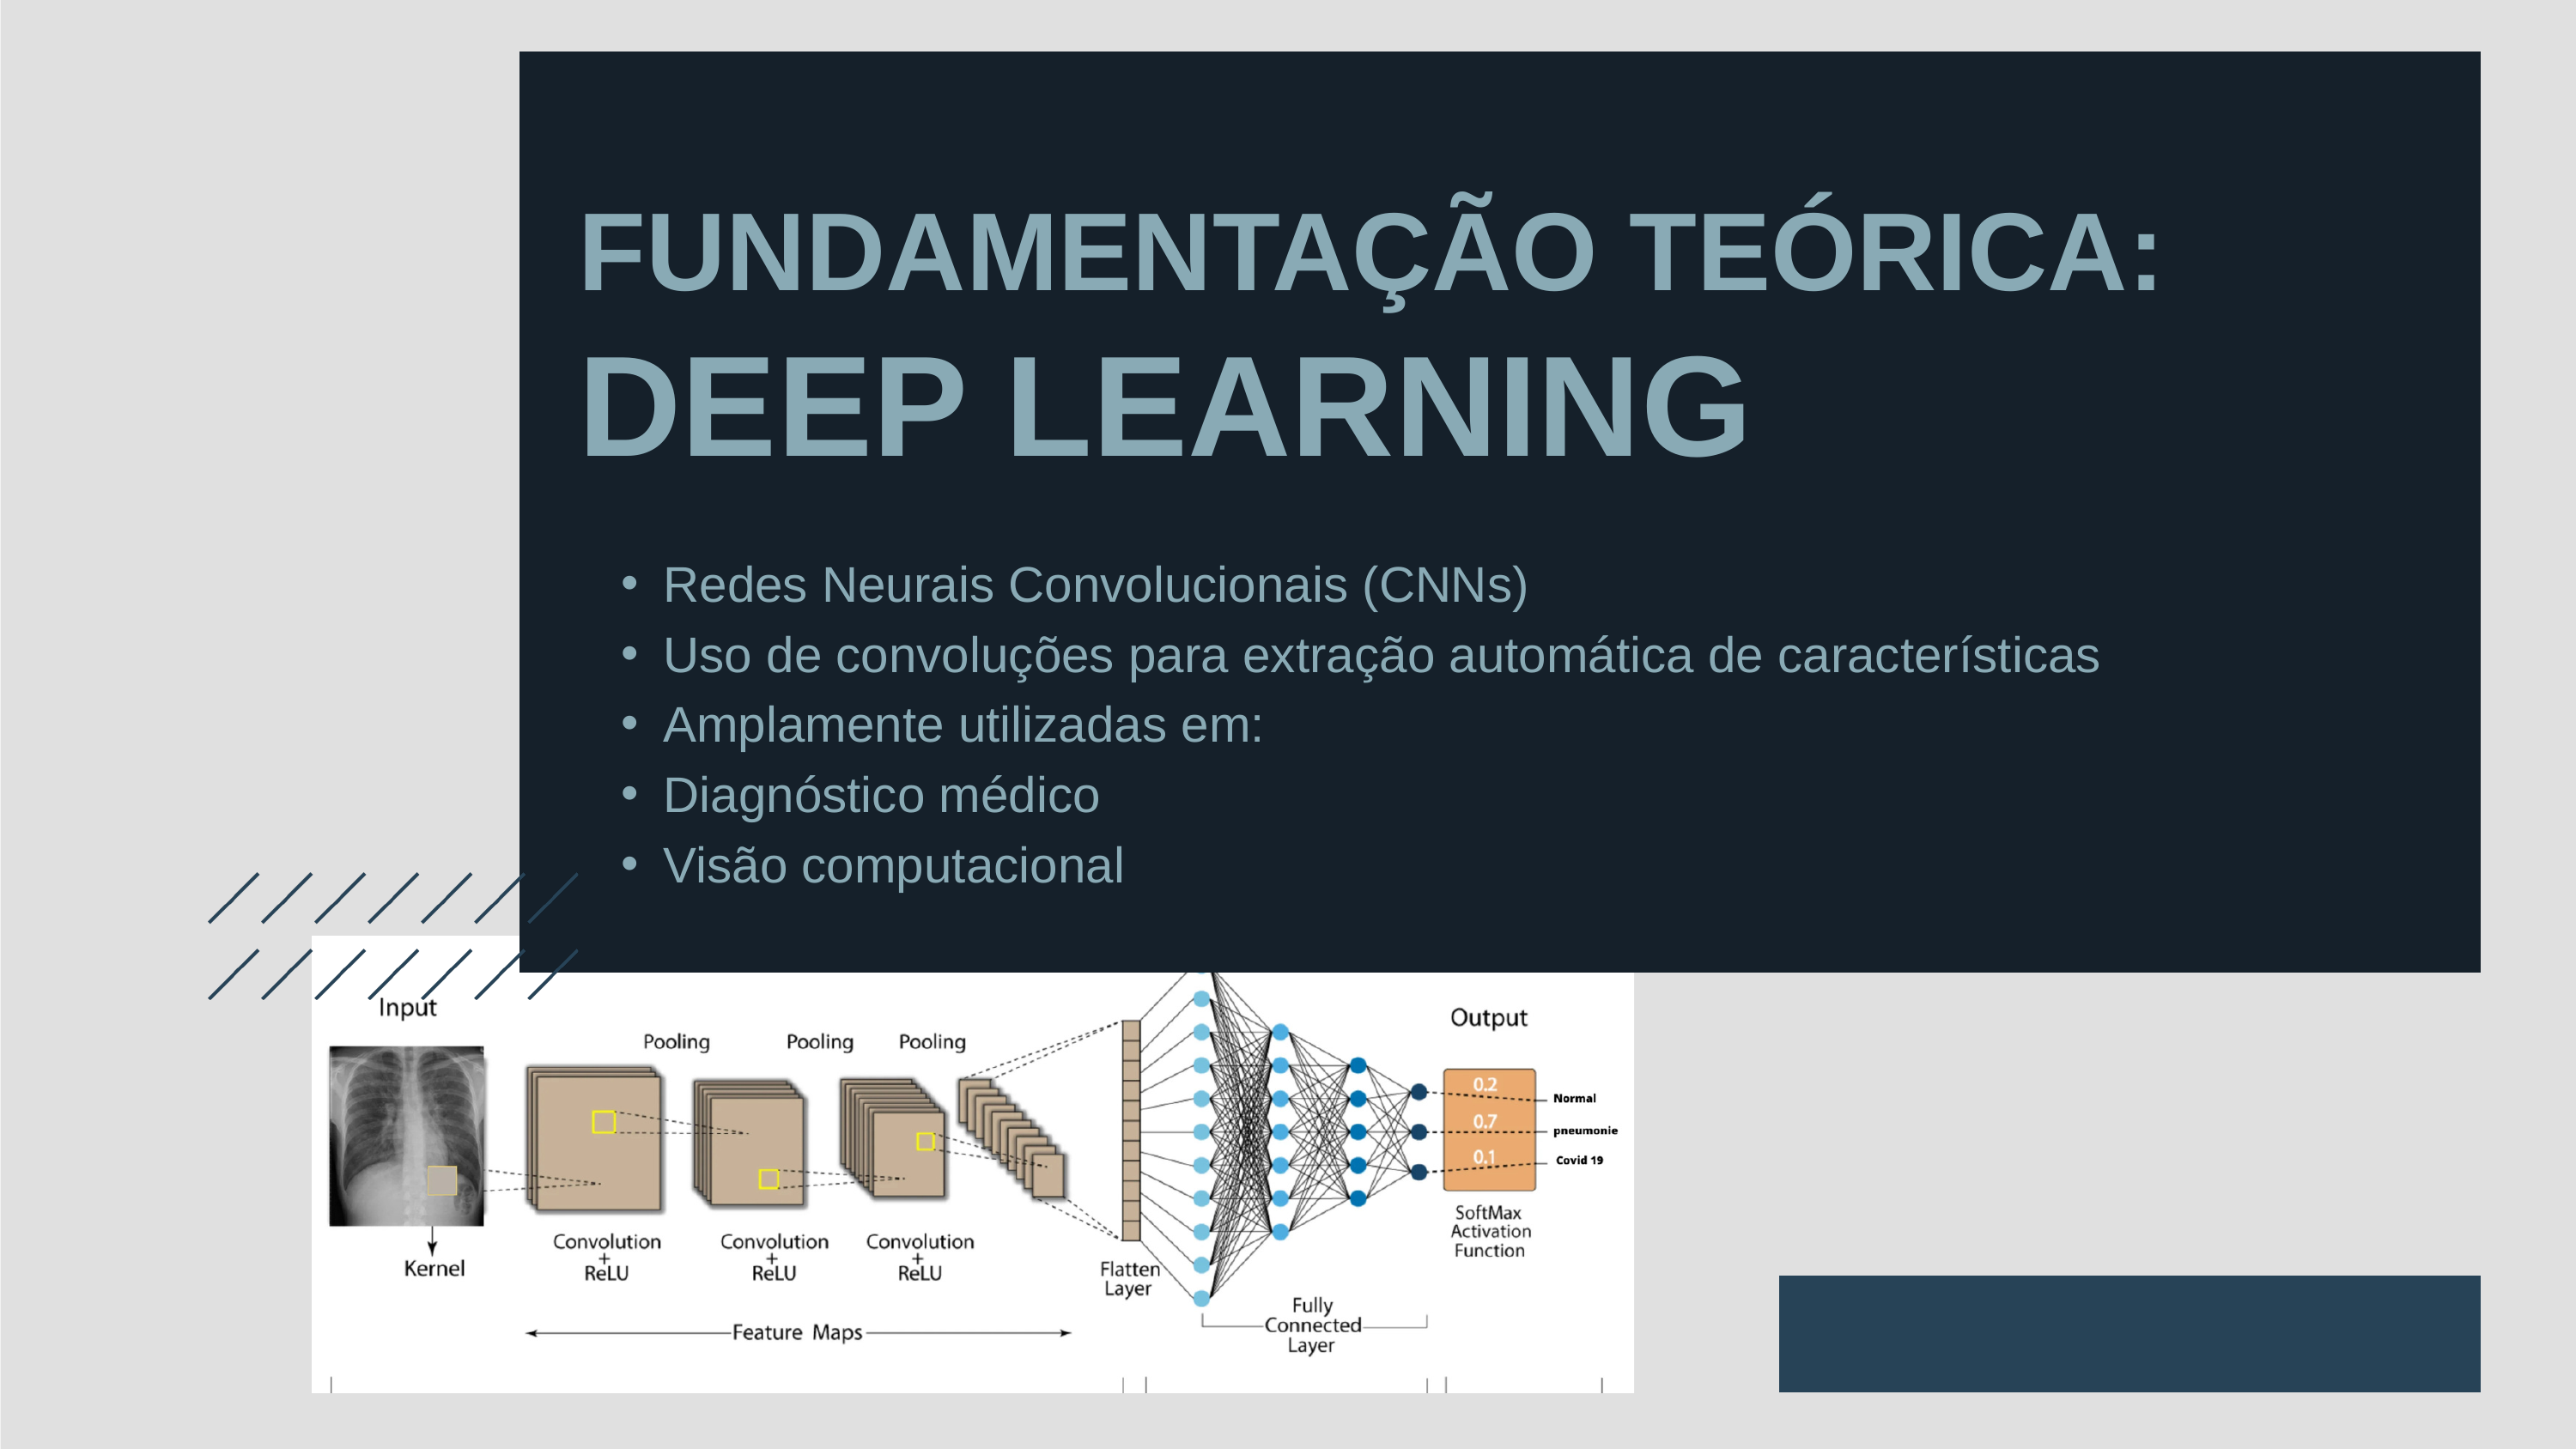

FUNDAMENTAÇÃO TEÓRICA:
DEEP LEARNING
Redes Neurais Convolucionais (CNNs)
Uso de convoluções para extração automática de características
Amplamente utilizadas em:
Diagnóstico médico
Visão computacional